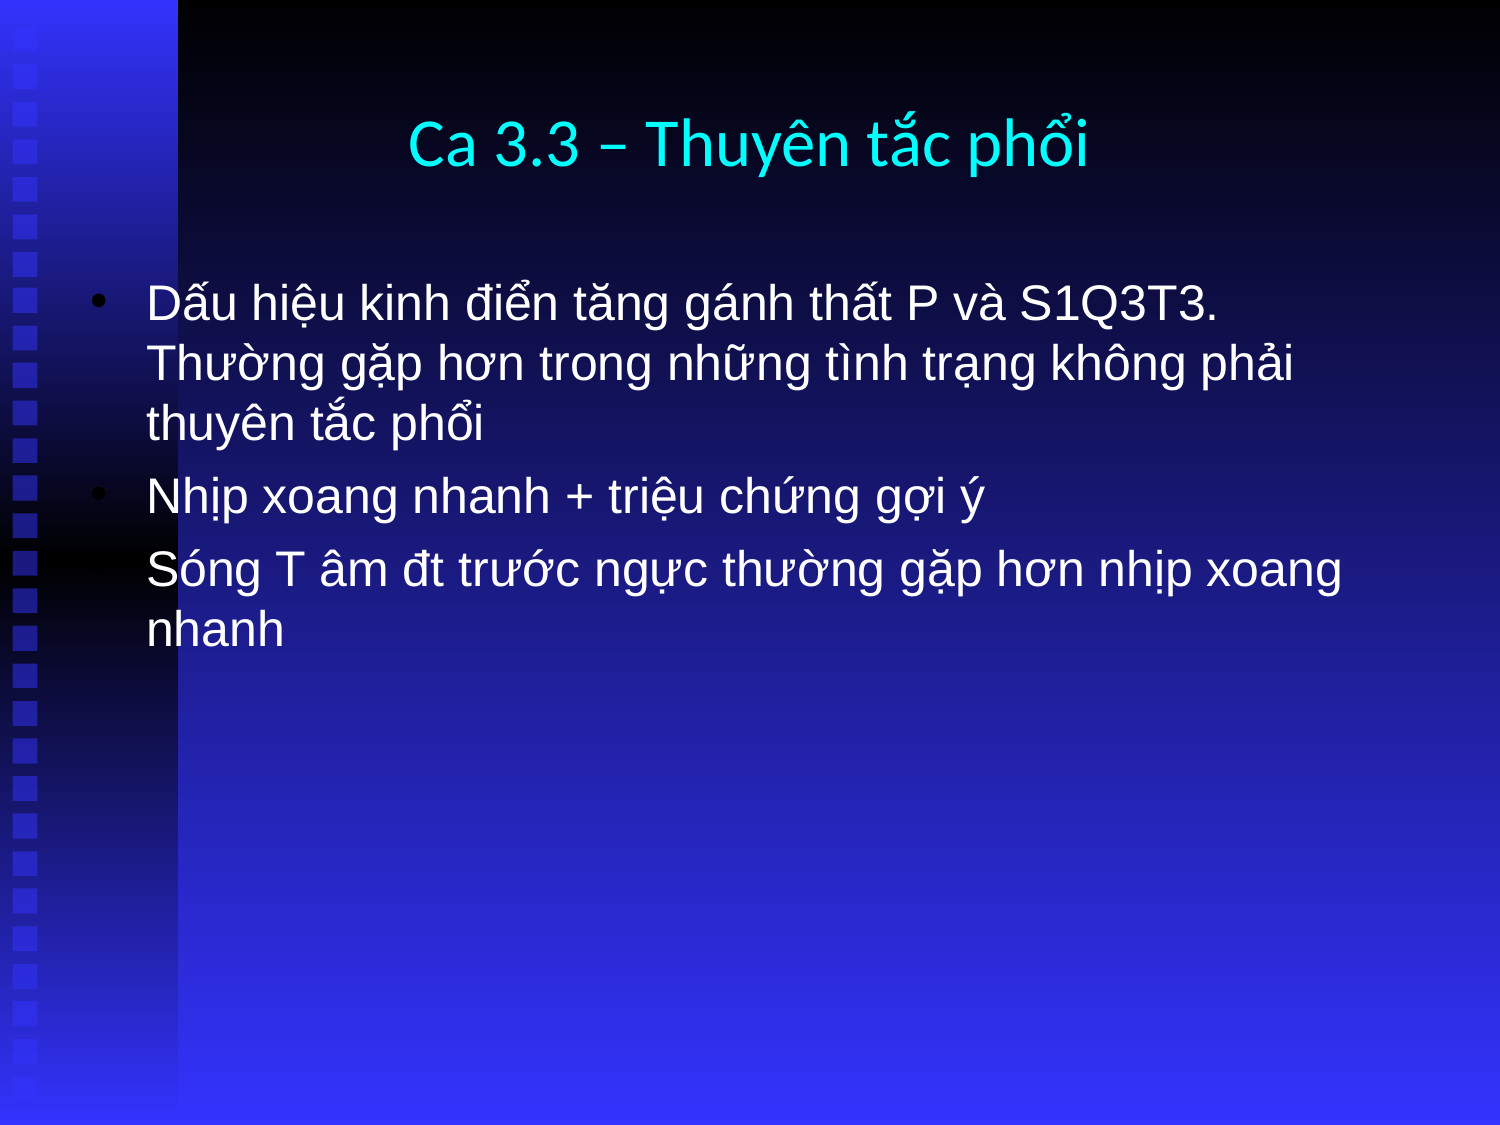

# Ca 3.3 – Thuyên tắc phổi
Dấu hiệu kinh điển tăng gánh thất P và S1Q3T3. Thường gặp hơn trong những tình trạng không phải thuyên tắc phổi
Nhịp xoang nhanh + triệu chứng gợi ý
Sóng T âm đt trước ngực thường gặp hơn nhịp xoang nhanh